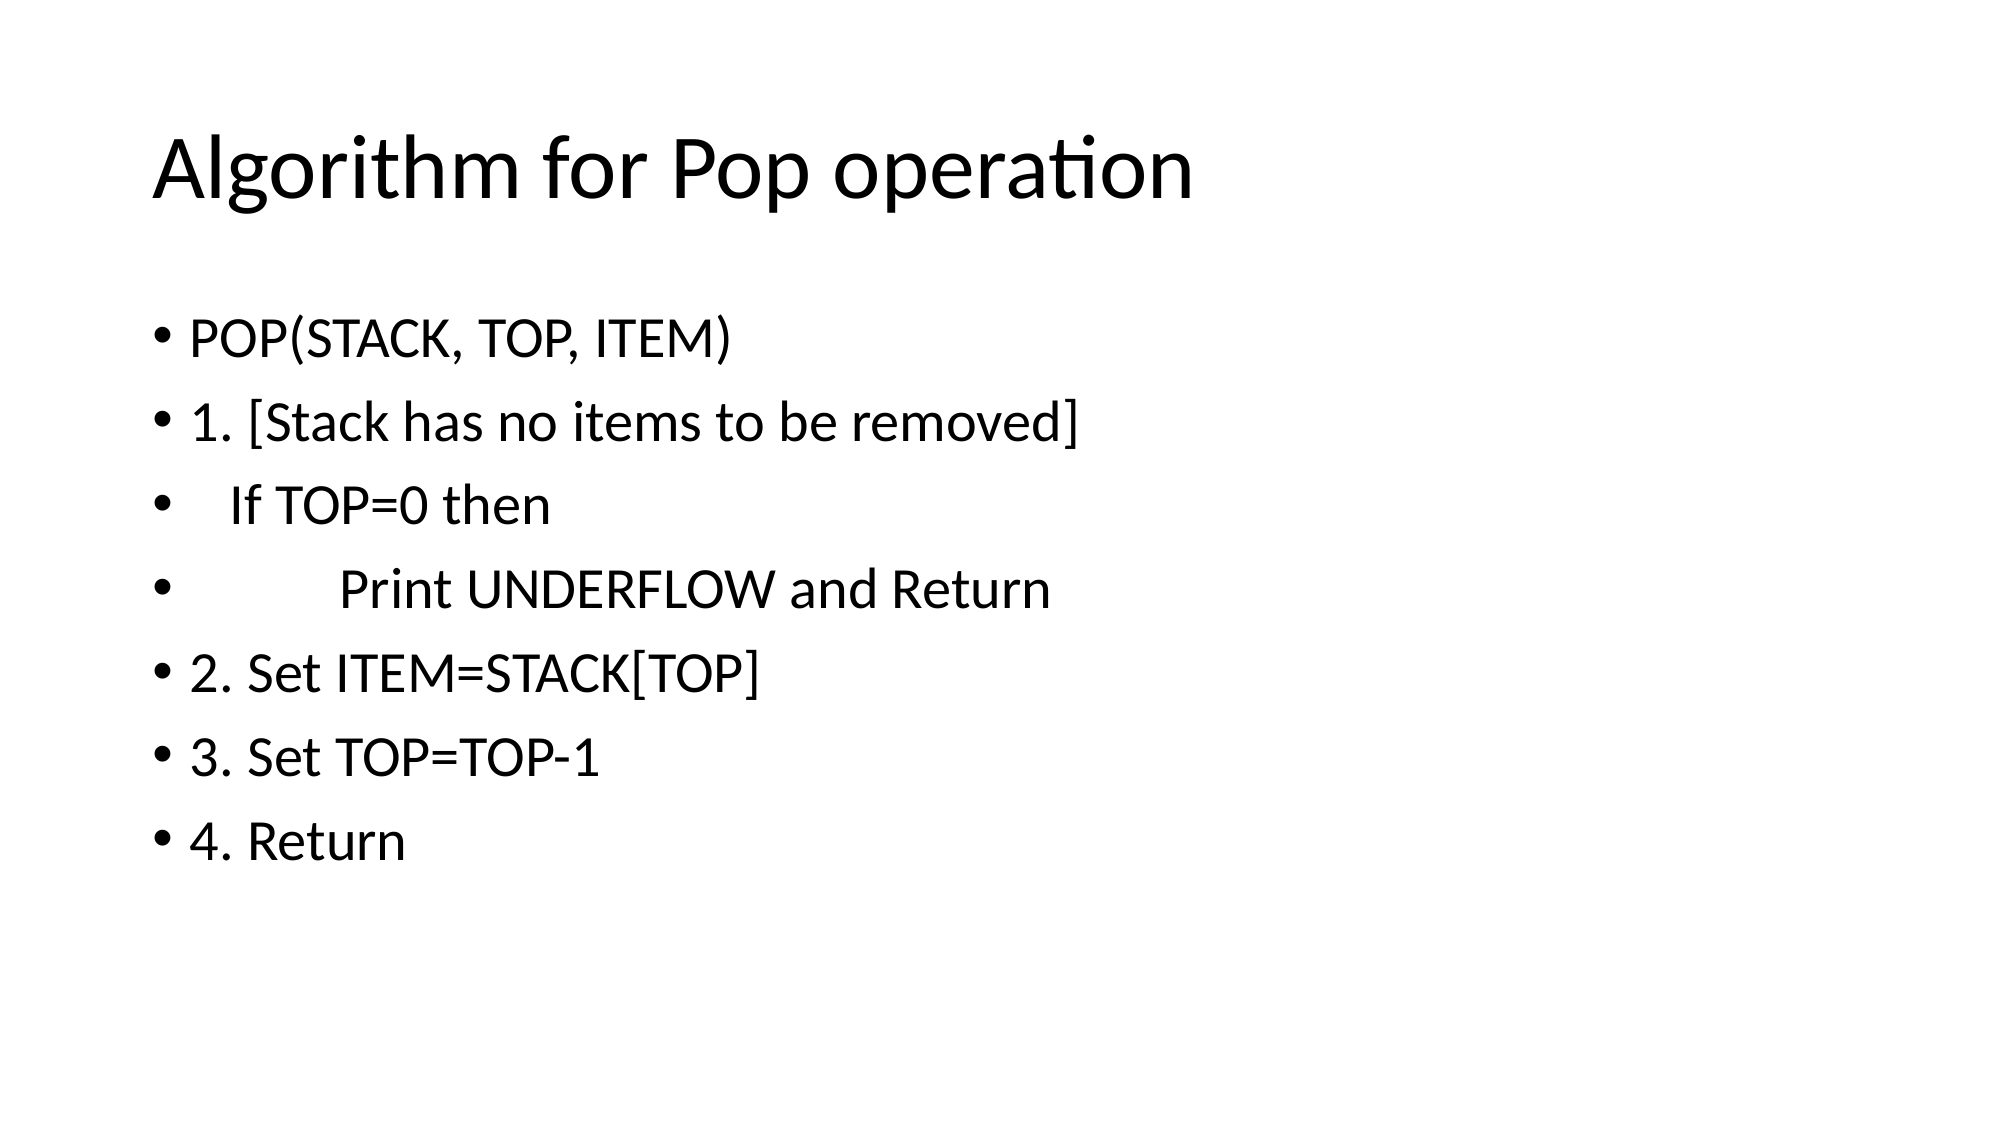

# Algorithm for Pop operation
POP(STACK, TOP, ITEM)
1. [Stack has no items to be removed]
   If TOP=0 then
	Print UNDERFLOW and Return
2. Set ITEM=STACK[TOP]
3. Set TOP=TOP-1
4. Return